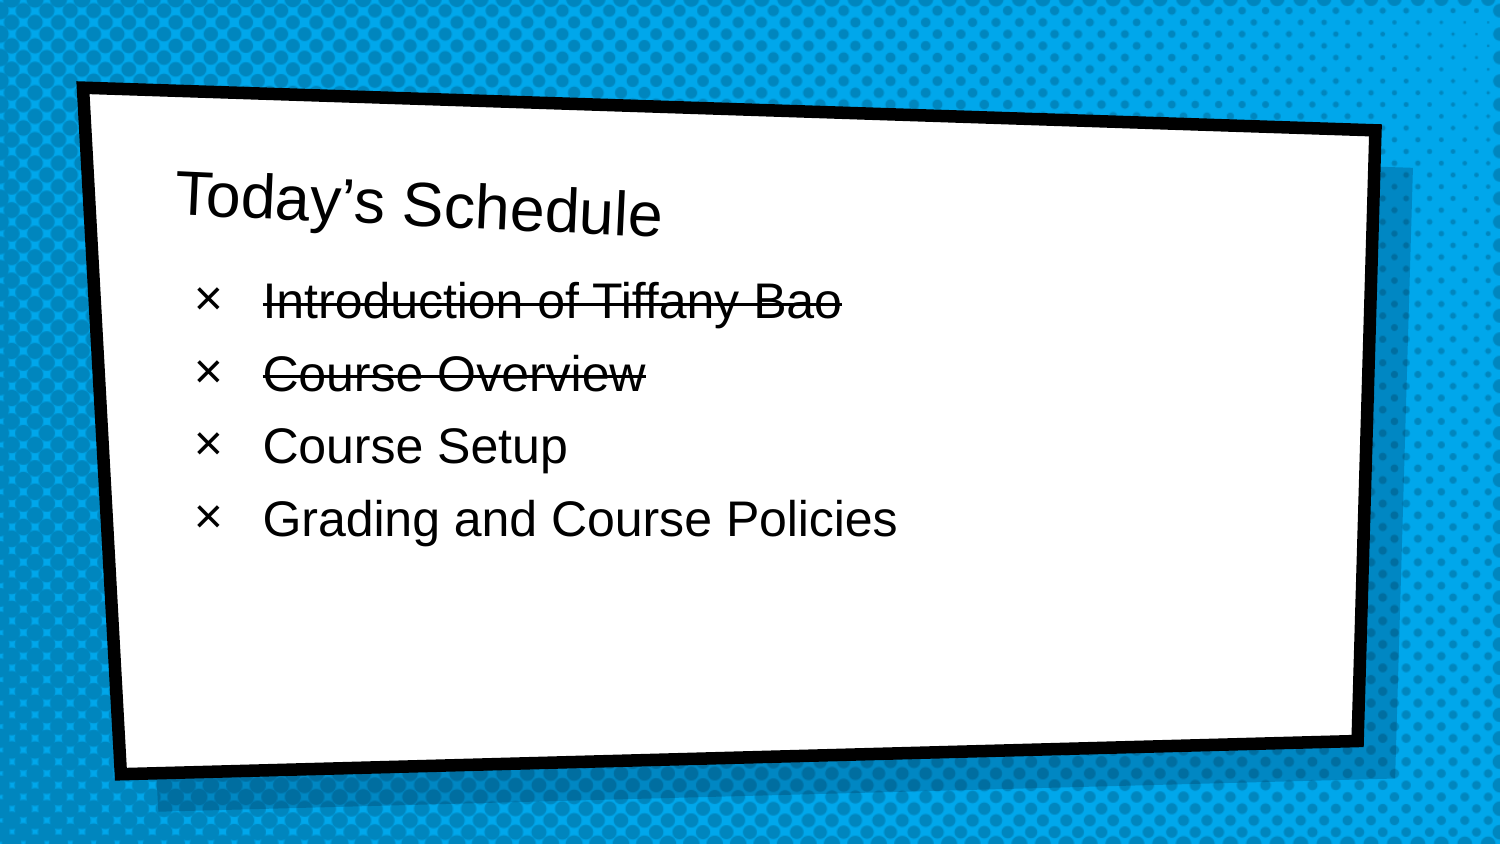

# Today’s Schedule
Introduction of Tiffany Bao
Course Overview
Course Setup
Grading and Course Policies